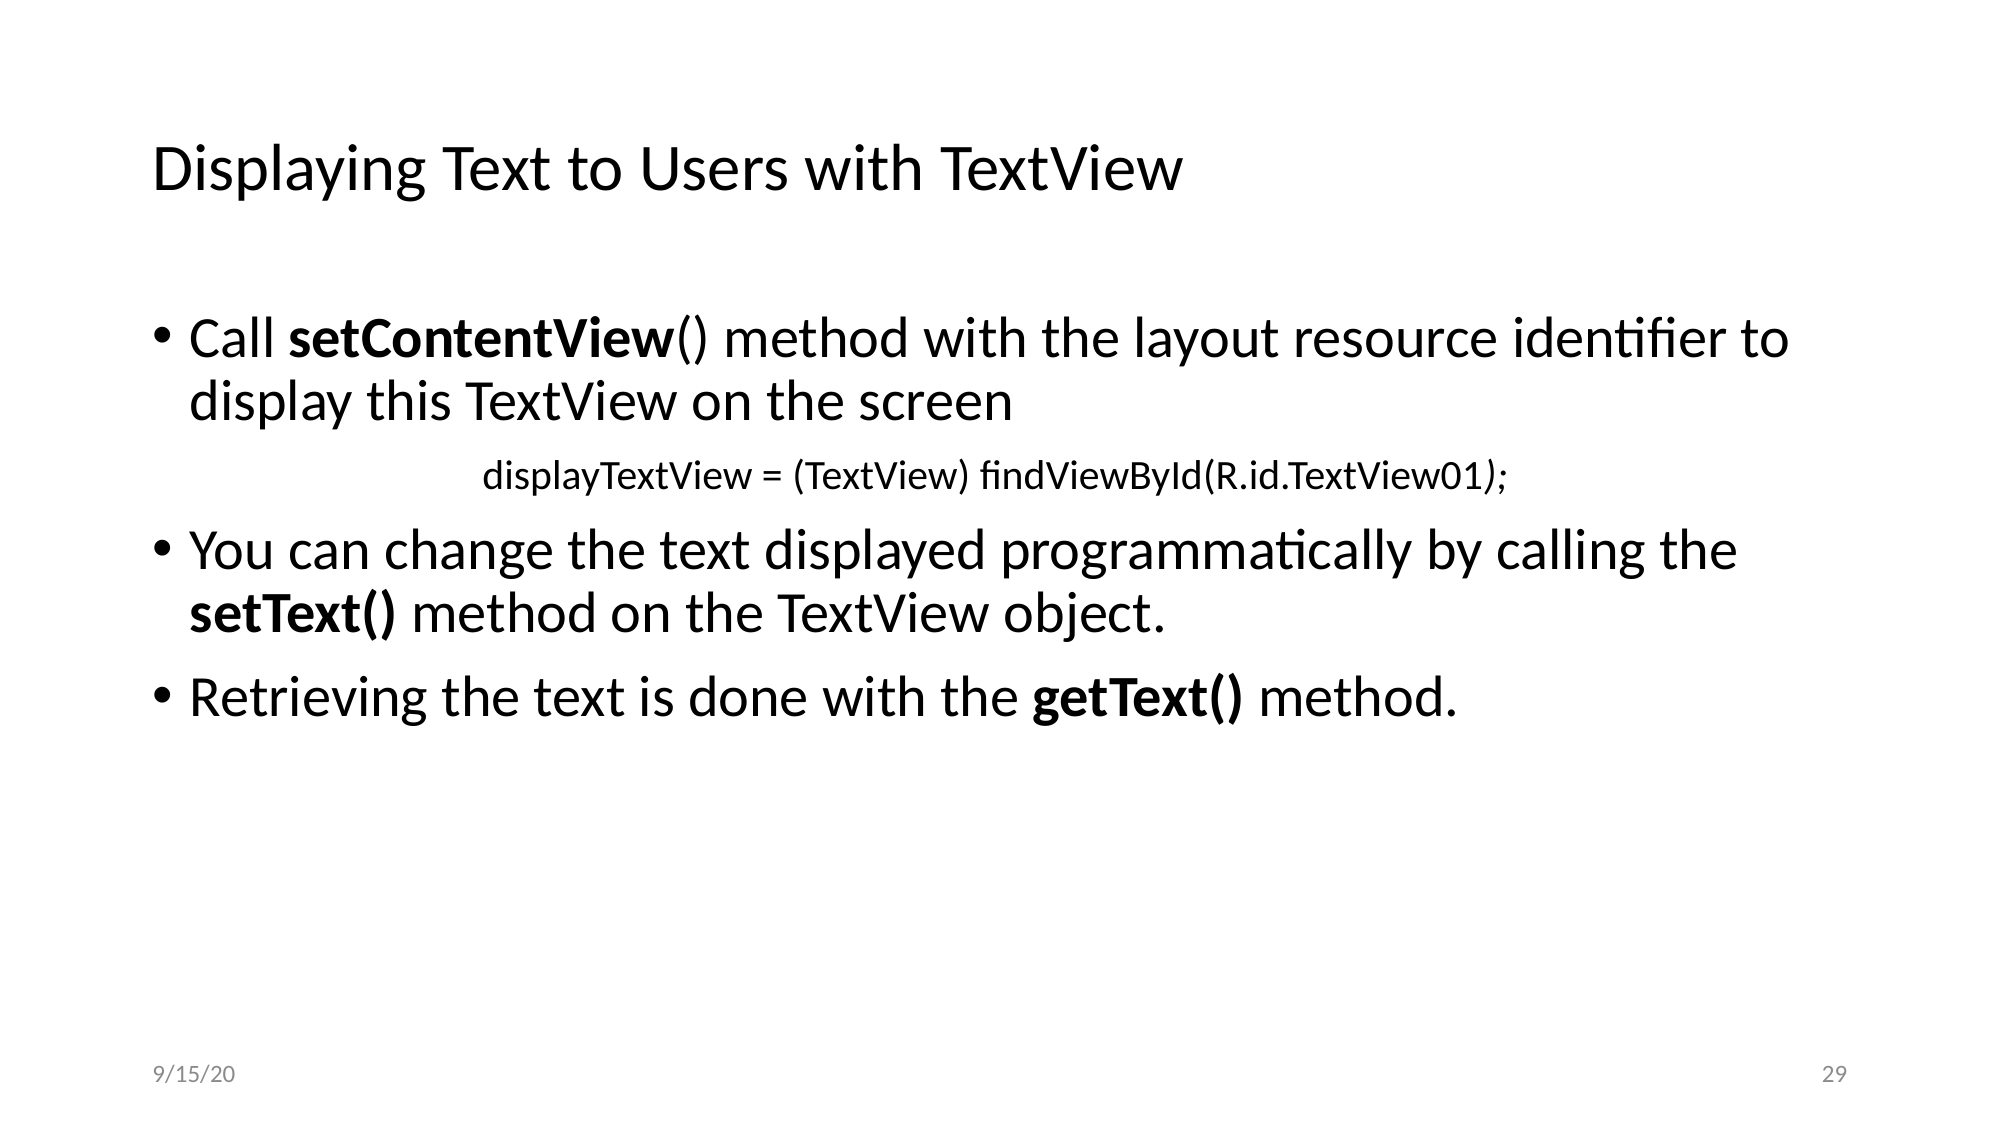

# Displaying Text to Users with TextView
Call setContentView() method with the layout resource identifier to display this TextView on the screen
displayTextView = (TextView) findViewById(R.id.TextView01);
You can change the text displayed programmatically by calling the setText() method on the TextView object.
Retrieving the text is done with the getText() method.
9/15/20
29